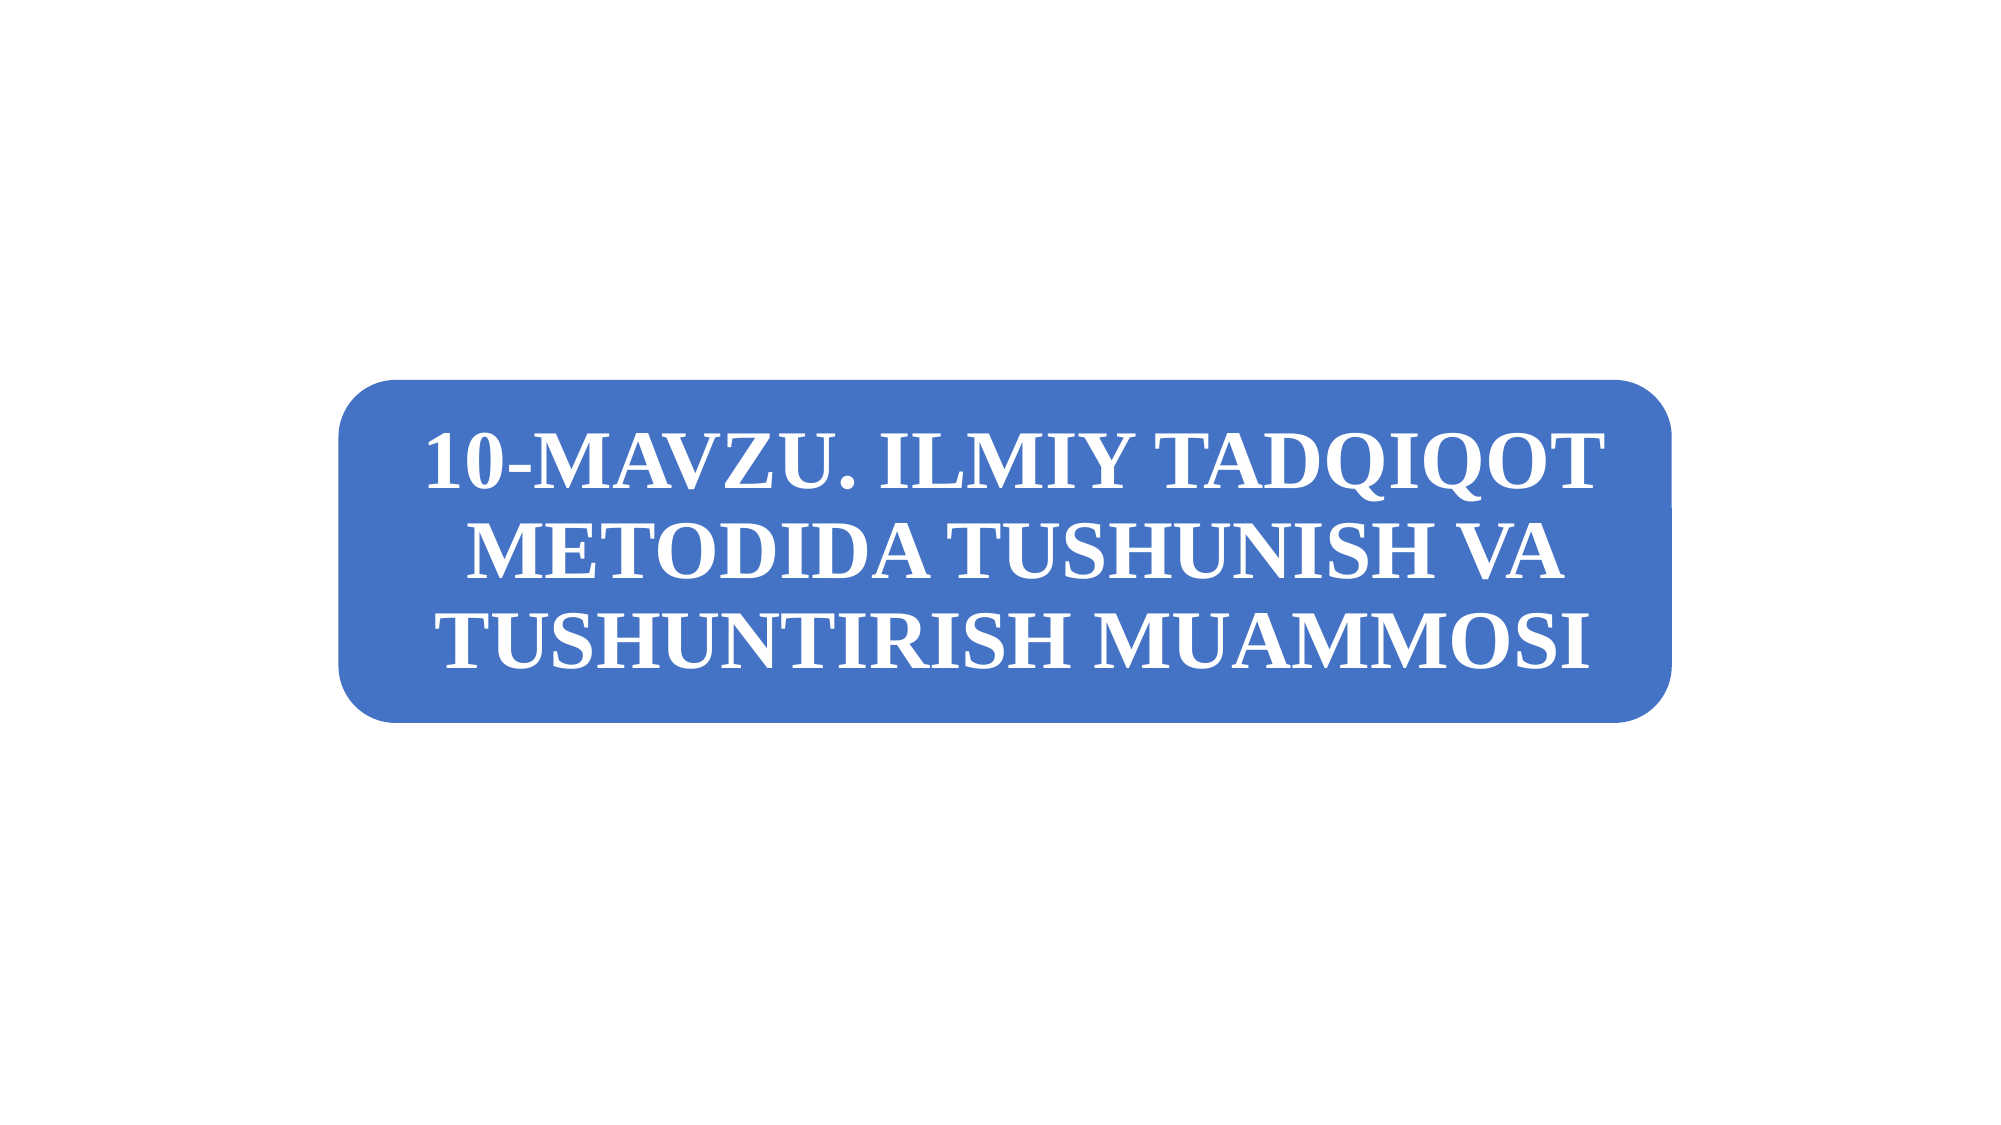

10-MAVZU. ILMIY TADQIQOT METODIDA TUSHUNISH VA TUSHUNTIRISH MUAMMOSI